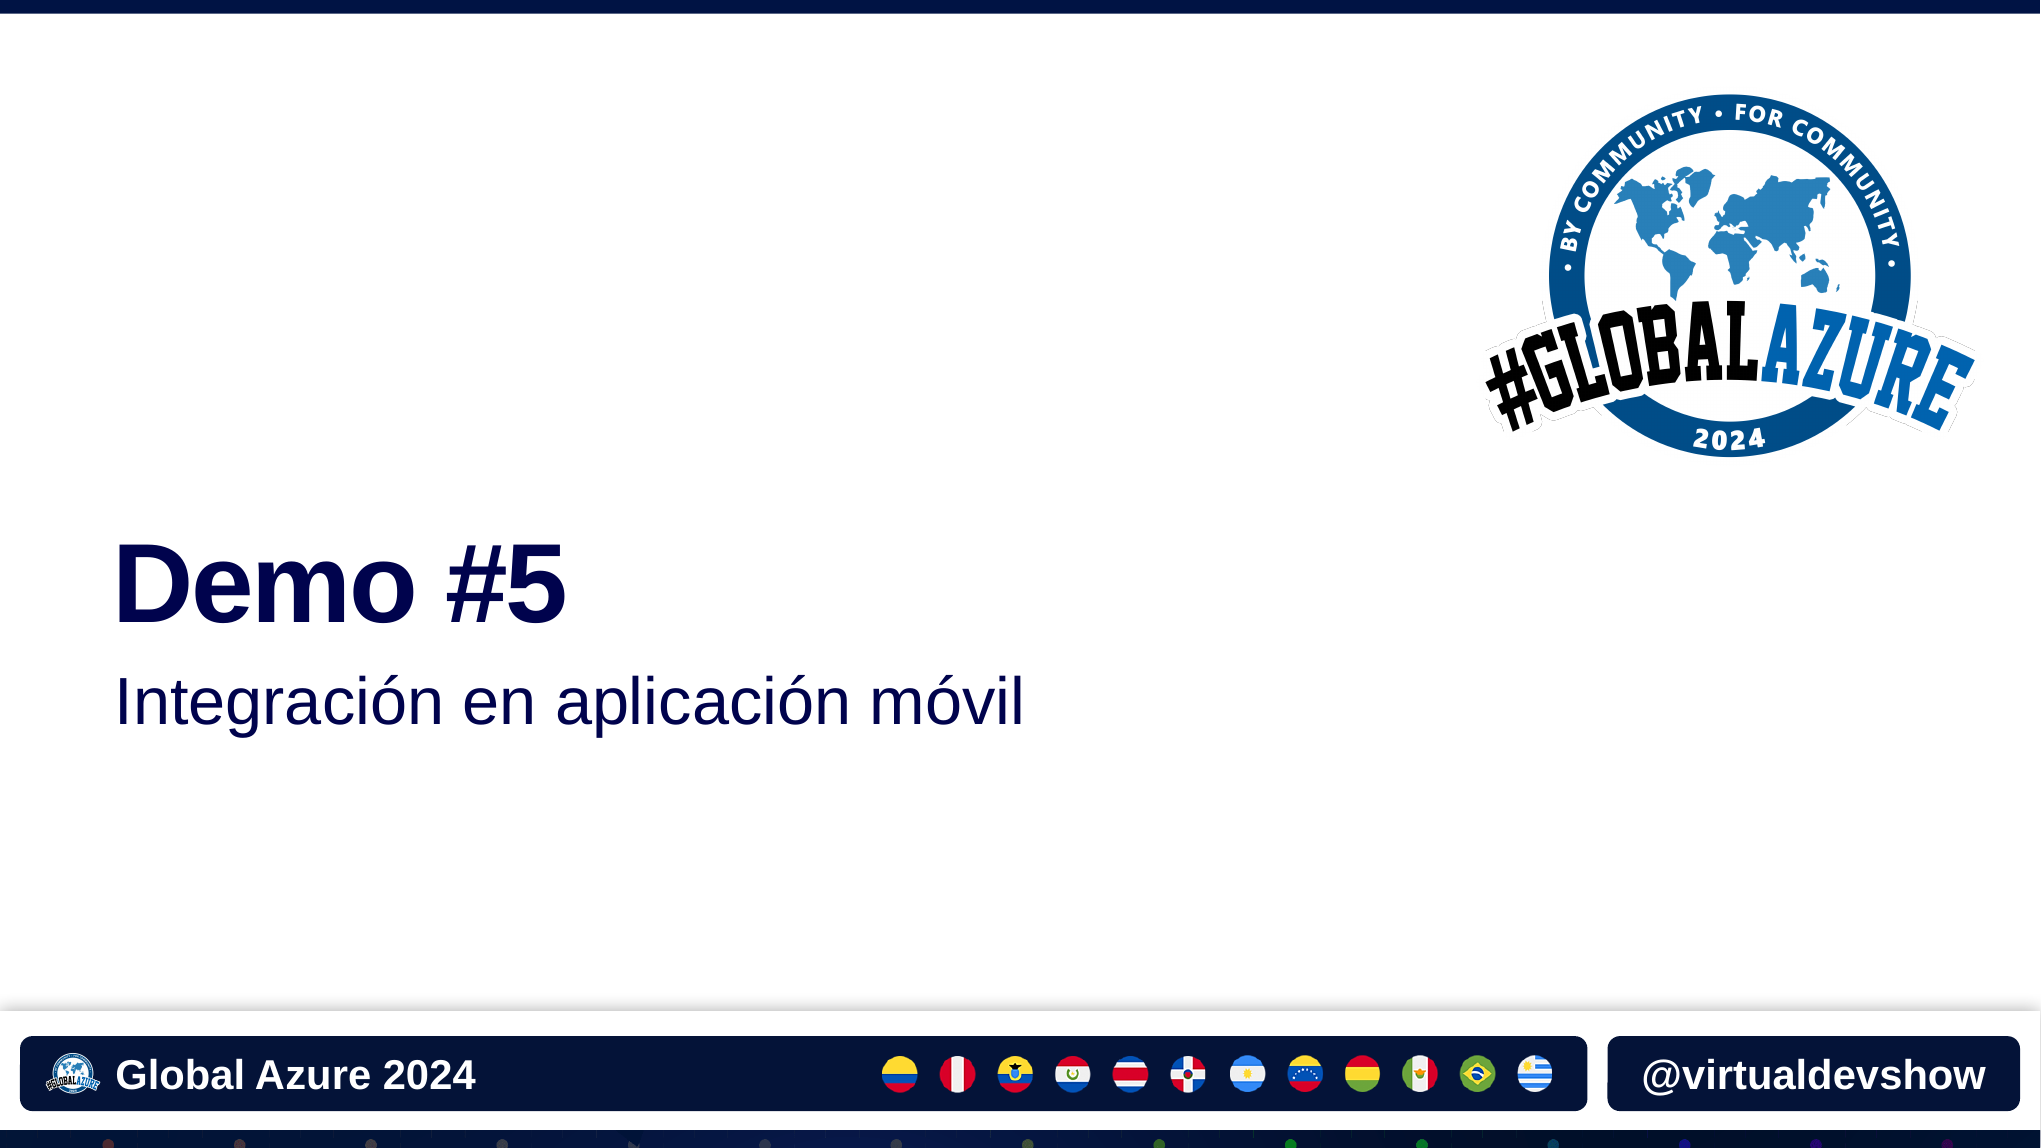

# Demo #5
Integración en aplicación móvil